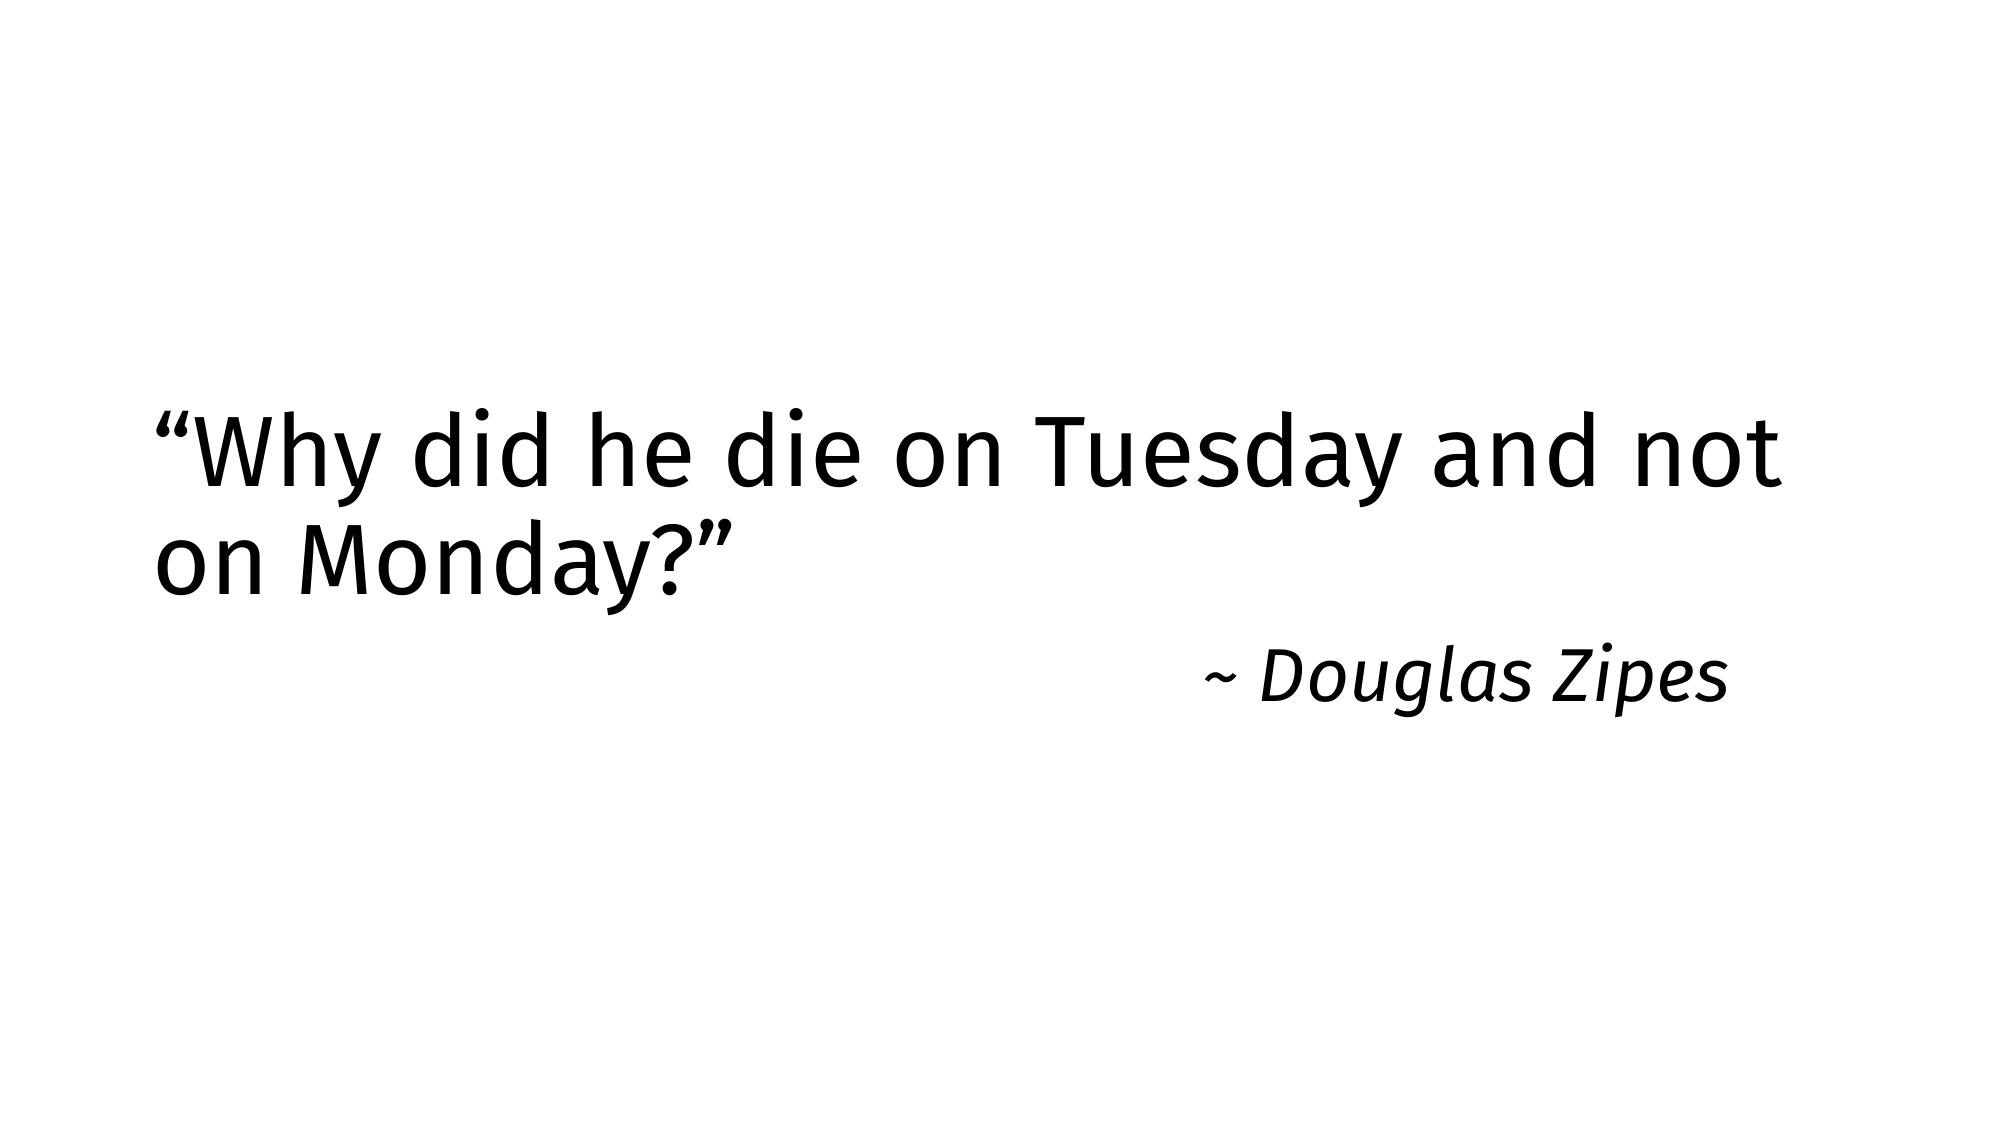

“Why did he die on Tuesday and not on Monday?”
							~ Douglas Zipes